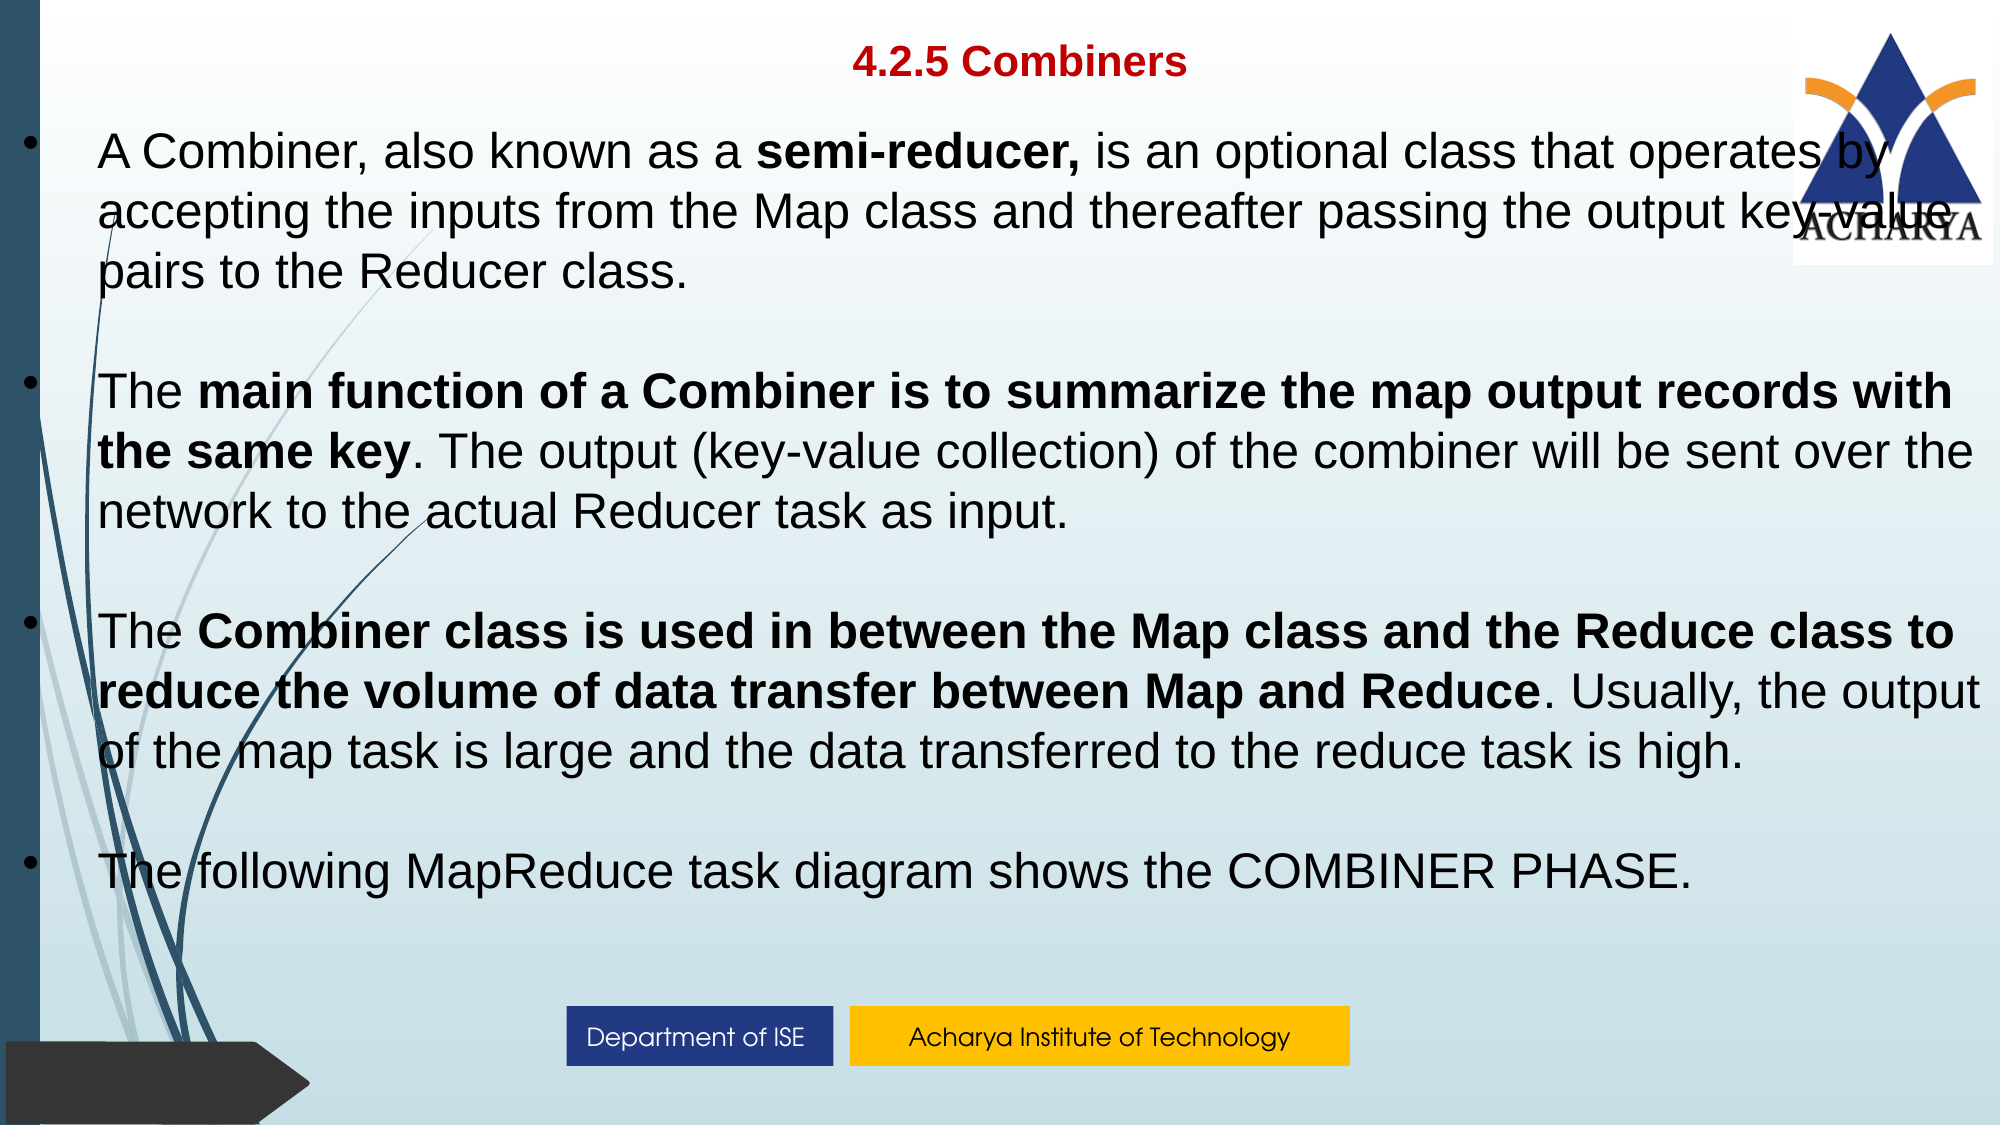

# 4.2.5 Combiners
A Combiner, also known as a semi-reducer, is an optional class that operates by accepting the inputs from the Map class and thereafter passing the output key-value pairs to the Reducer class.

The main function of a Combiner is to summarize the map output records with the same key. The output (key-value collection) of the combiner will be sent over the network to the actual Reducer task as input.

The Combiner class is used in between the Map class and the Reduce class to reduce the volume of data transfer between Map and Reduce. Usually, the output of the map task is large and the data transferred to the reduce task is high.

The following MapReduce task diagram shows the COMBINER PHASE.